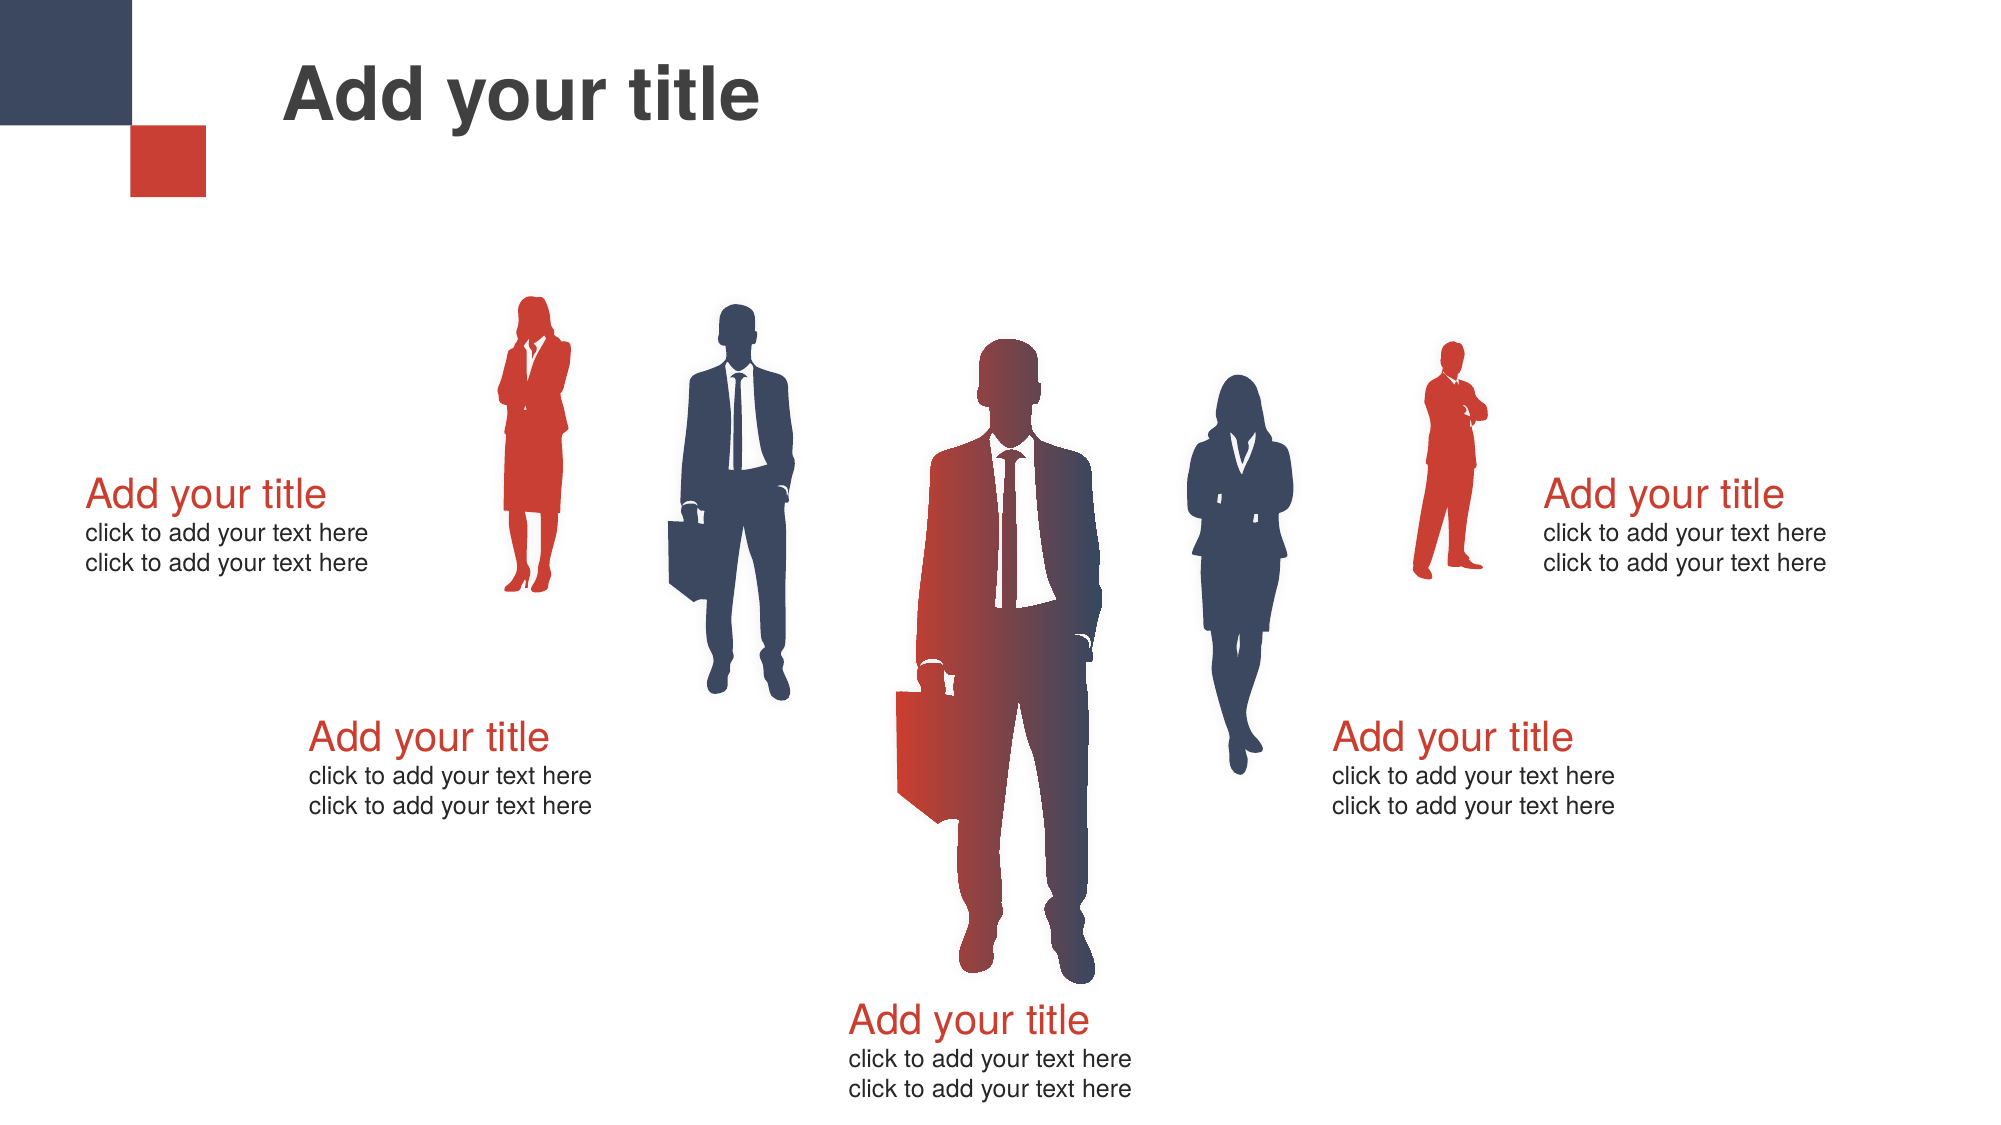

Add your title

Add your title
click to add your text here
click to add your text here

Add your title
click to add your text here
click to add your text here

Add your title
click to add your text here
click to add your text here

Add your title
click to add your text here
click to add your text here

Add your title
click to add your text here
click to add your text here